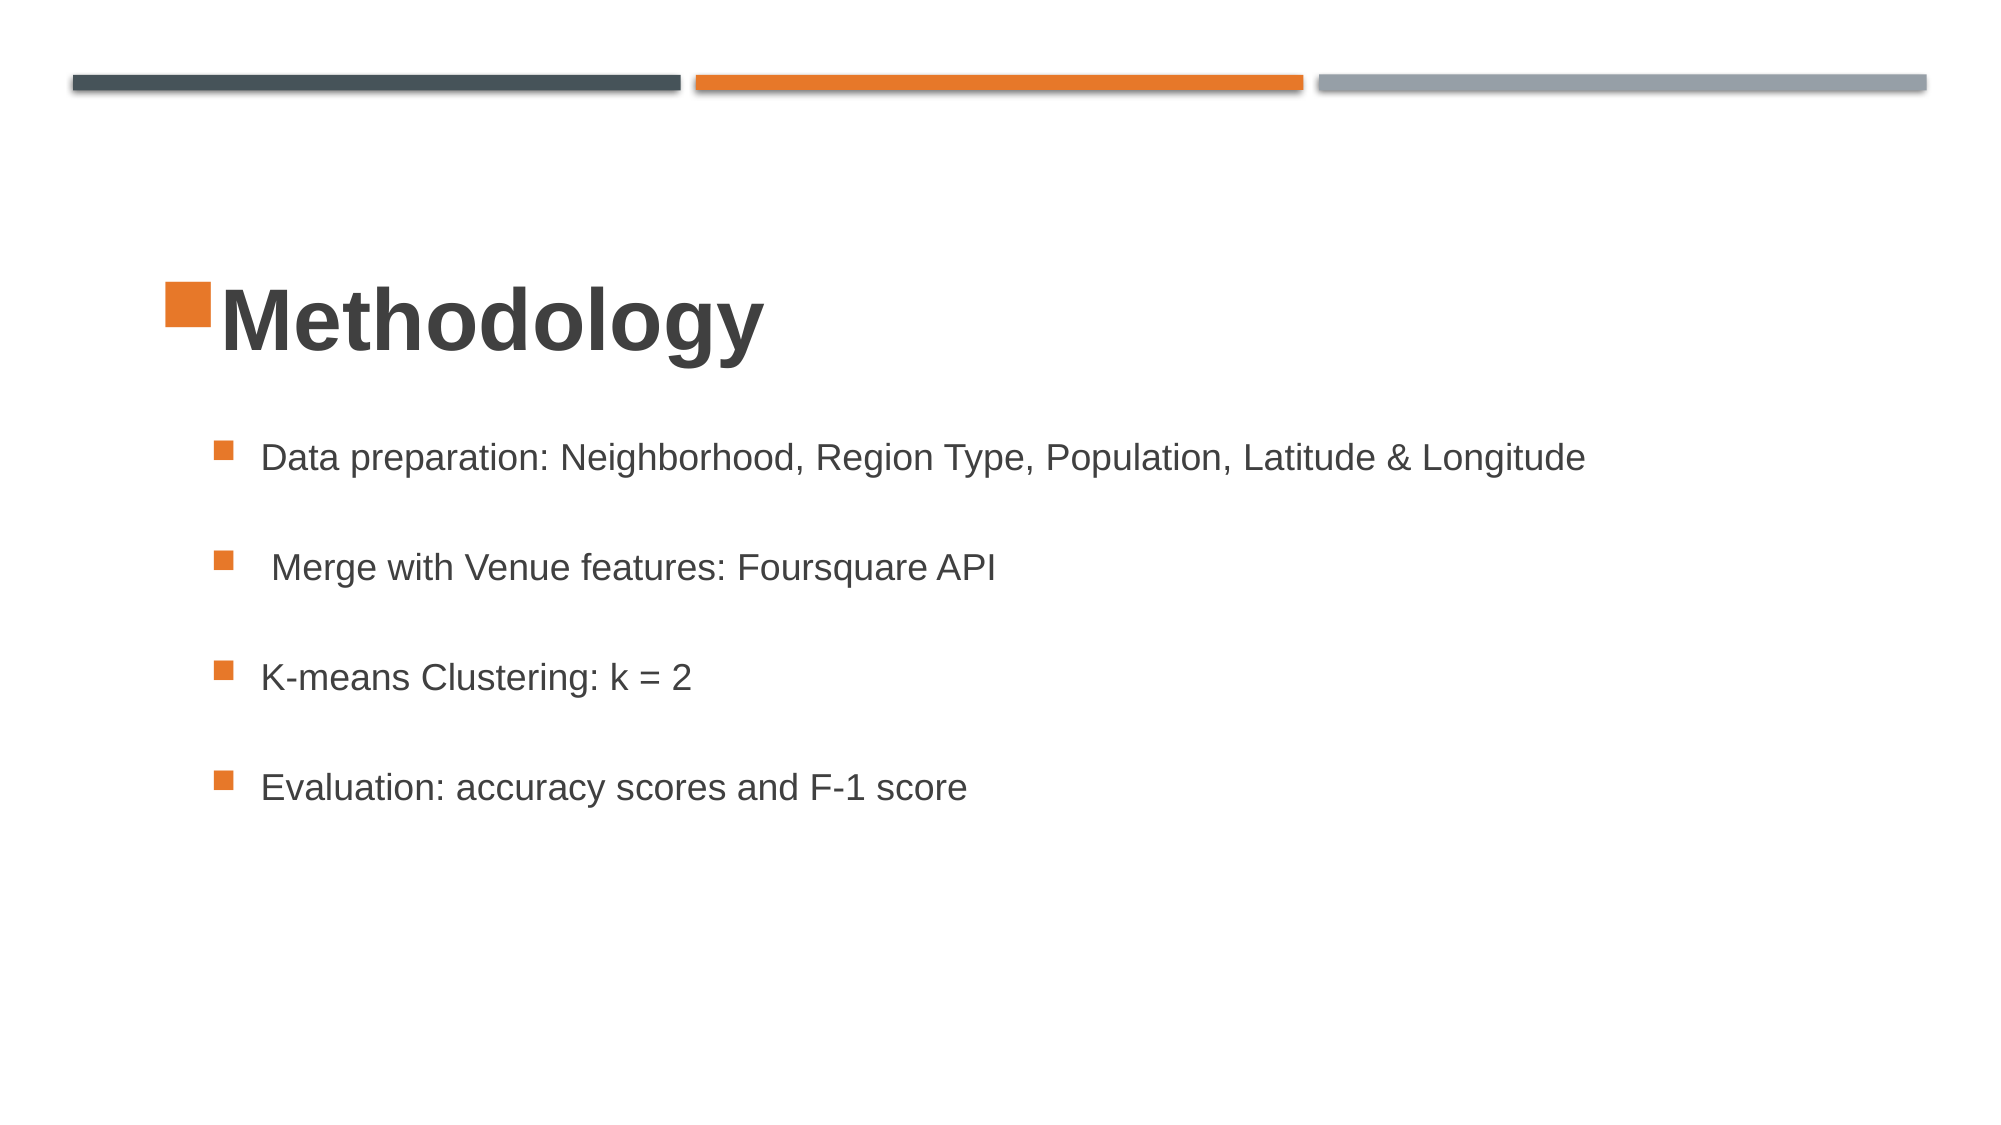

Methodology
Data preparation: Neighborhood, Region Type, Population, Latitude & Longitude
 Merge with Venue features: Foursquare API
K-means Clustering: k = 2
Evaluation: accuracy scores and F-1 score